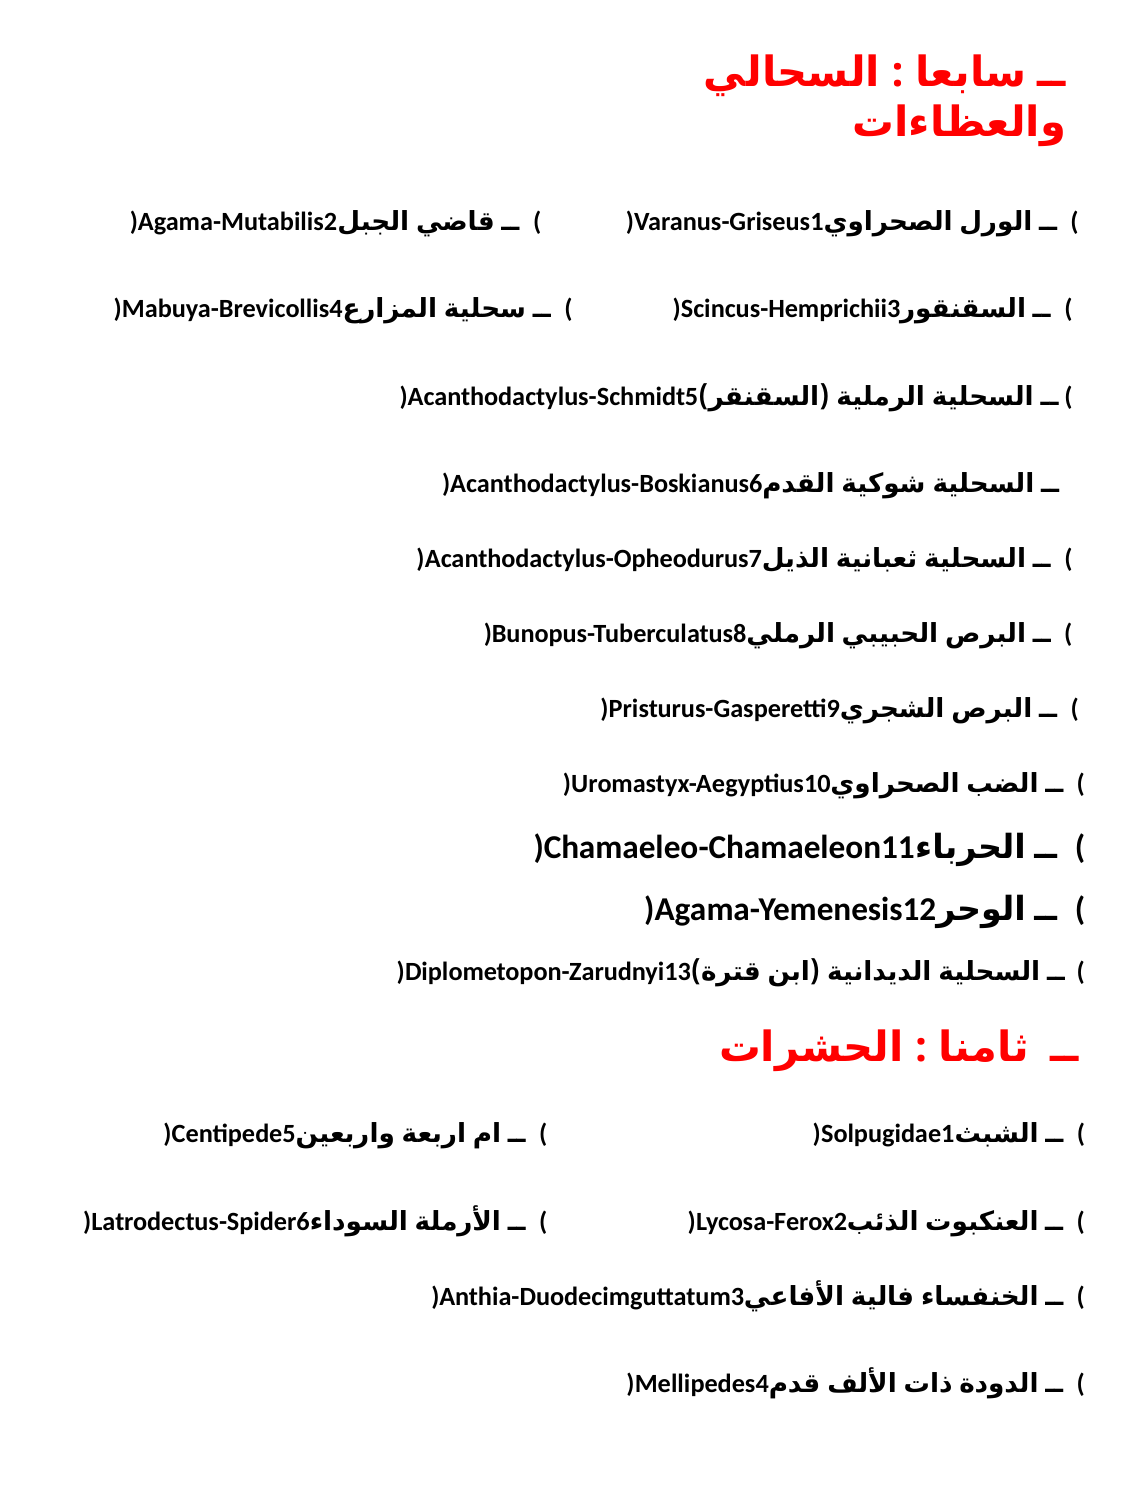

# ــ سابعا : السحالي والعظاءات
)Agama-Mutabilis2ــ قاضي الجبل  (
)Varanus-Griseus1ــ الورل الصحراوي  (
)Mabuya-Brevicollis4ــ سحلية المزارع  (
)Scincus-Hemprichii3ــ السقنقور  (
)Acanthodactylus-Schmidt5ــ السحلية الرملية (السقنقر) (
)Acanthodactylus-Boskianus6ــ السحلية شوكية القدم
)Acanthodactylus-Opheodurus7ــ السحلية ثعبانية الذيل  (
)Bunopus-Tuberculatus8ــ البرص الحبيبي الرملي  (
)Pristurus-Gasperetti9ــ البرص الشجري  (
)Uromastyx-Aegyptius10ــ الضب الصحراوي  (
)Chamaeleo-Chamaeleon11ــ الحرباء  (
)Agama-Yemenesis12ــ الوحر  (
)Diplometopon-Zarudnyi13ــ السحلية الديدانية (ابن قترة)  (
ــ  ثامنا : الحشرات
)Centipede5ــ ام اربعة واربعين  (
)Solpugidae1ــ الشبث  (
)Latrodectus-Spider6ــ الأرملة السوداء  (
)Lycosa-Ferox2ــ العنكبوت الذئب  (
)Anthia-Duodecimguttatum3ــ الخنفساء فالية الأفاعي  (
)Mellipedes4ــ الدودة ذات الألف قدم  (